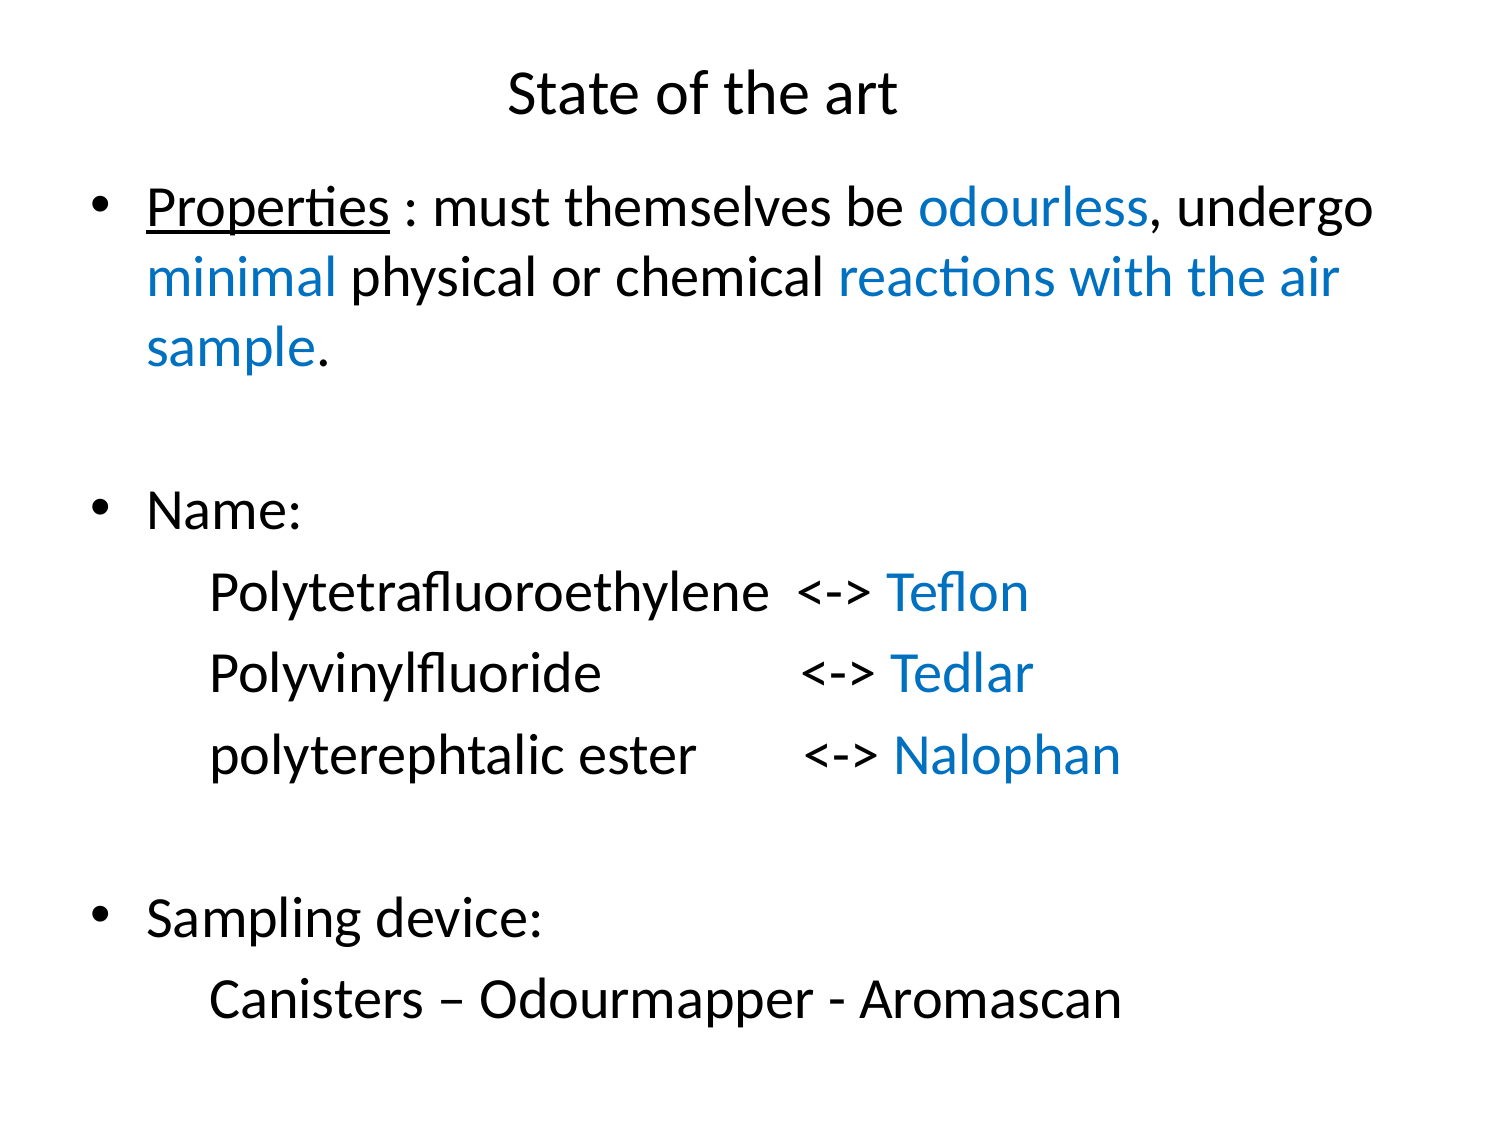

# State of the art
Properties : must themselves be odourless, undergo minimal physical or chemical reactions with the air sample.

Name:
         Polytetrafluoroethylene  <-> Teflon
         Polyvinylfluoride               <-> Tedlar
         polyterephtalic ester        <-> Nalophan

Sampling device:
         Canisters – Odourmapper - Aromascan